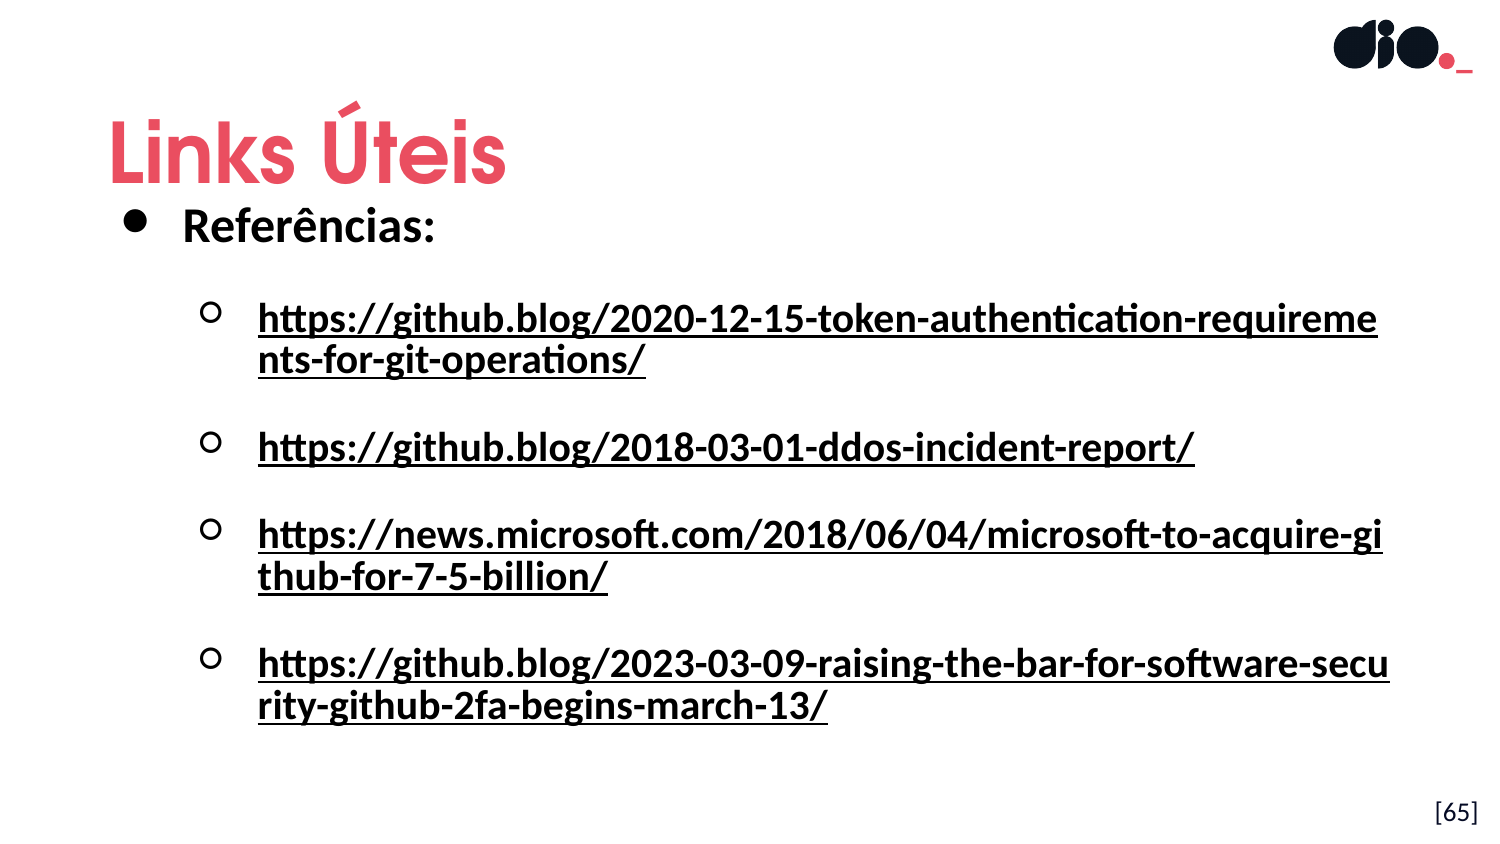

Links Úteis
Referências:
https://github.blog/2020-12-15-token-authentication-requirements-for-git-operations/
https://github.blog/2018-03-01-ddos-incident-report/
https://news.microsoft.com/2018/06/04/microsoft-to-acquire-github-for-7-5-billion/
https://github.blog/2023-03-09-raising-the-bar-for-software-security-github-2fa-begins-march-13/

[65]